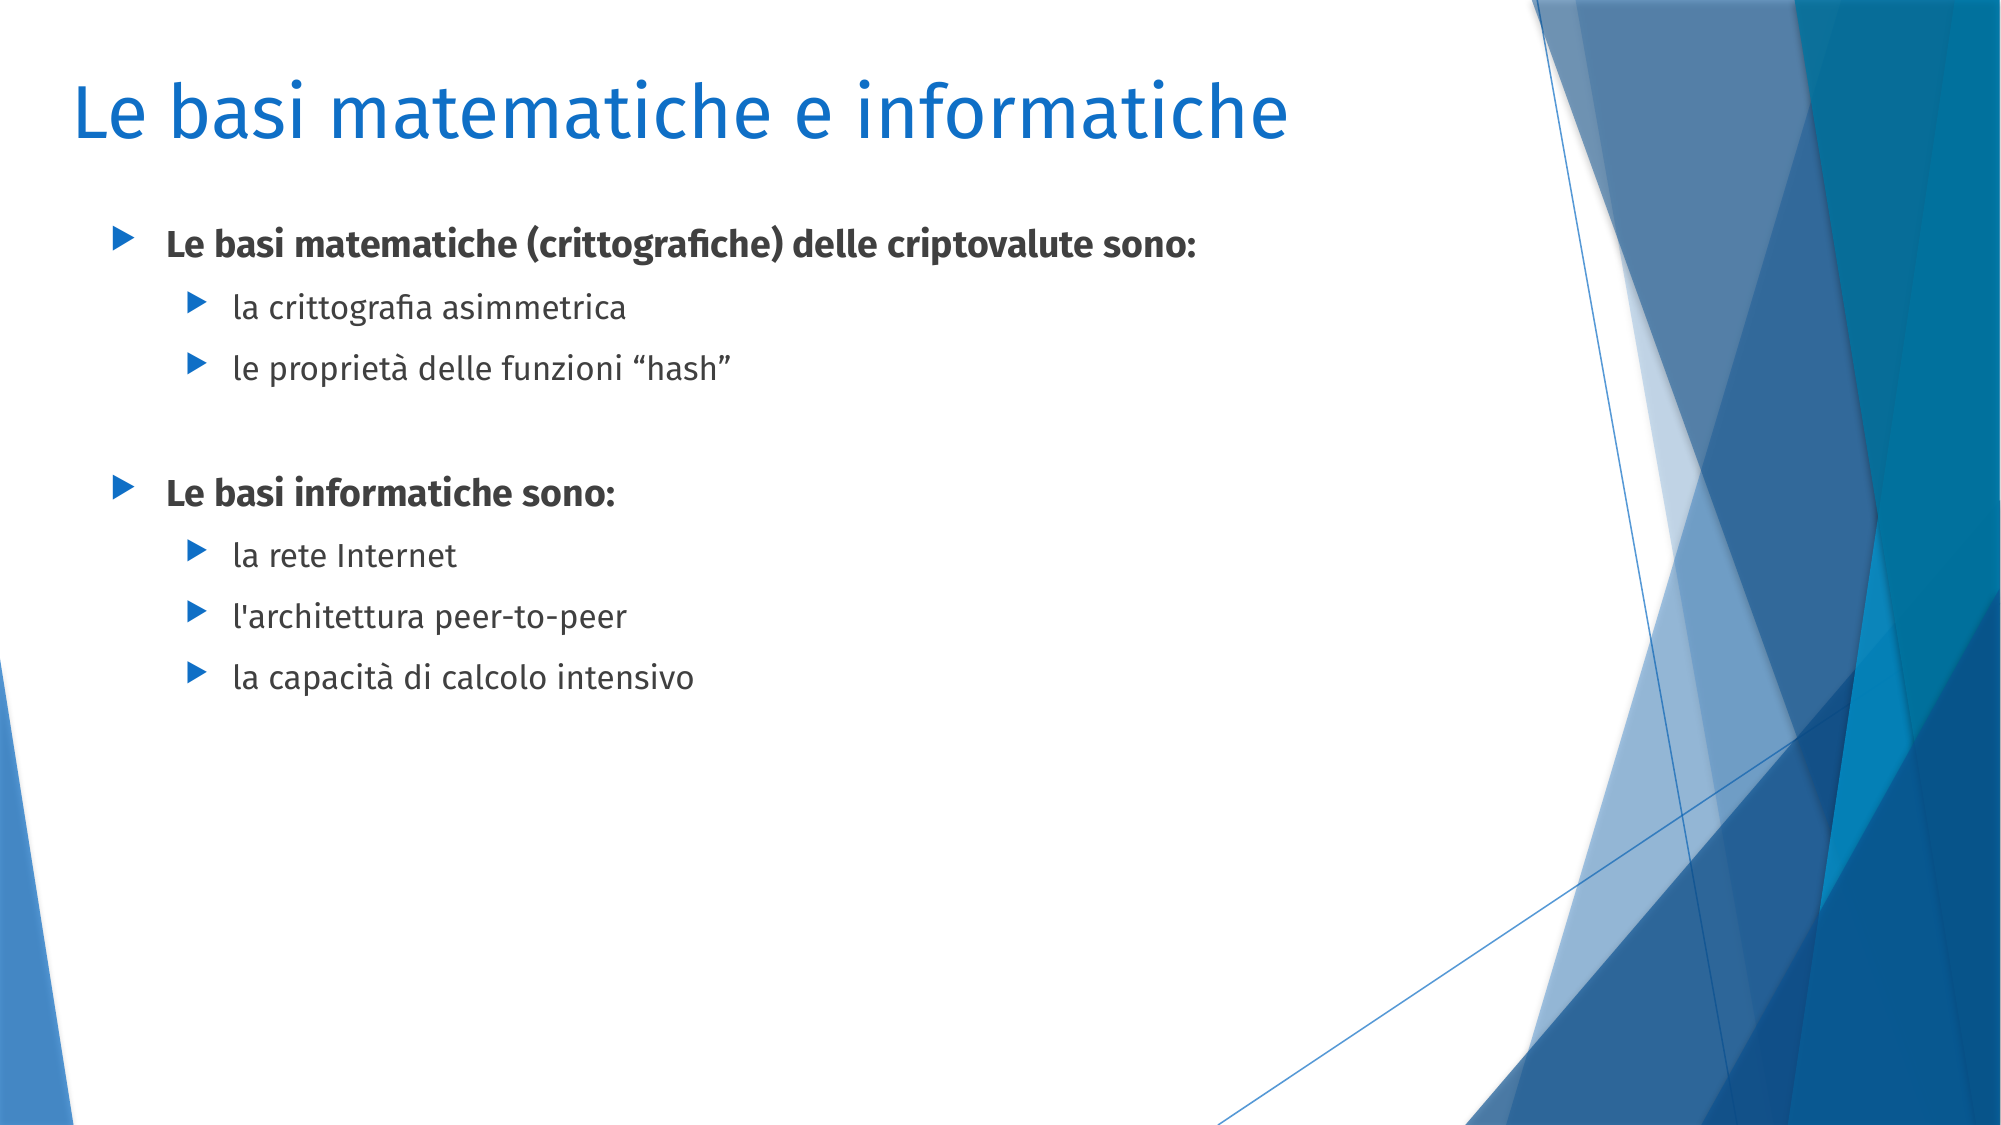

# Le basi matematiche e informatiche
Le basi matematiche (crittografiche) delle criptovalute sono:
la crittografia asimmetrica
le proprietà delle funzioni “hash”

Le basi informatiche sono:
la rete Internet
l'architettura peer-to-peer
la capacità di calcolo intensivo